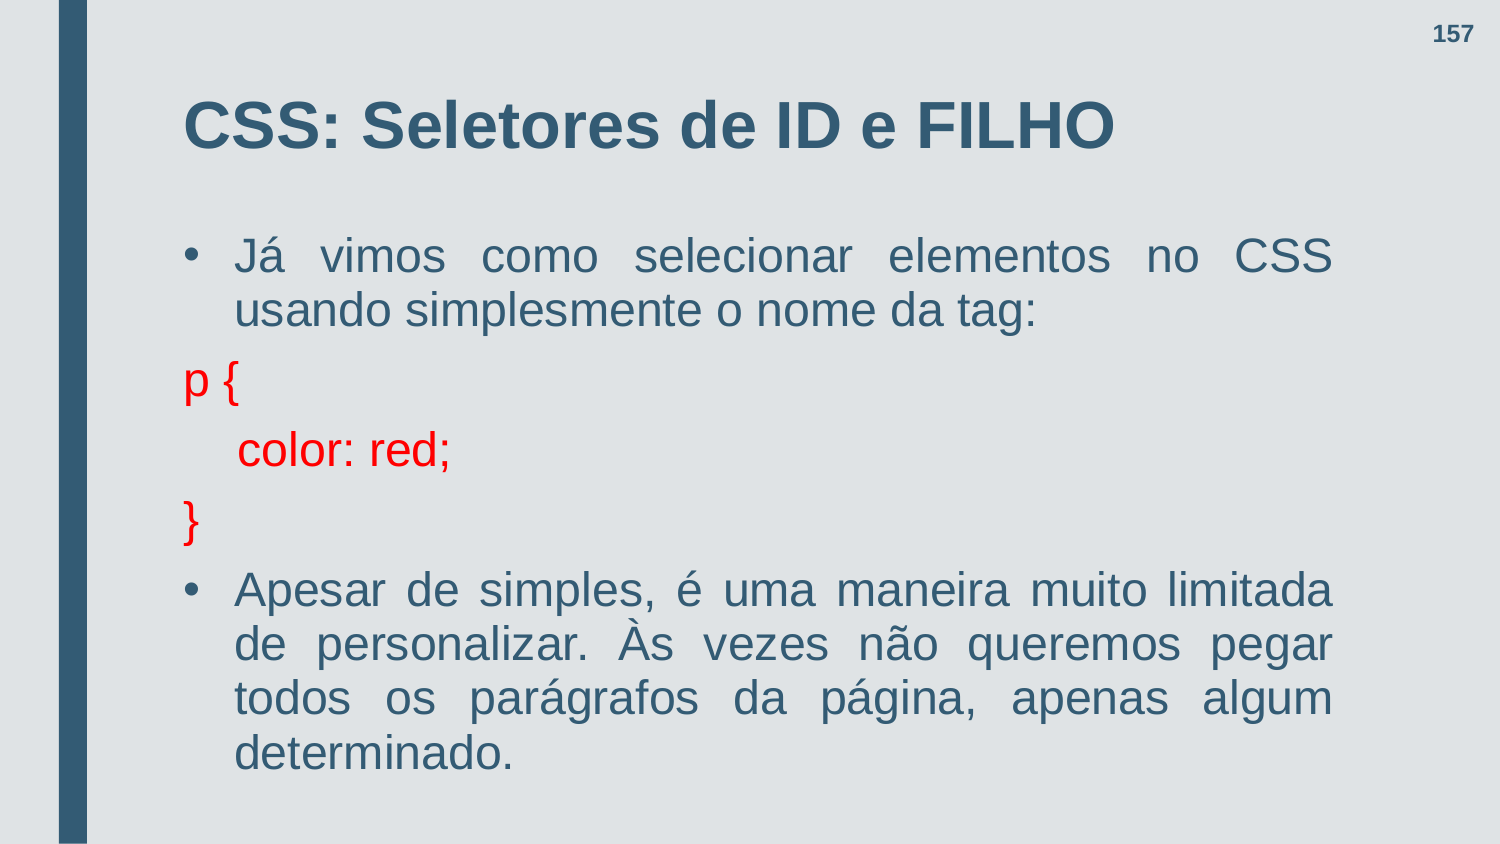

157
# CSS: Seletores de ID e FILHO
Já vimos como selecionar elementos no CSS usando simplesmente o nome da tag:
p {
    color: red;
}
Apesar de simples, é uma maneira muito limitada de personalizar. Às vezes não queremos pegar todos os parágrafos da página, apenas algum determinado.